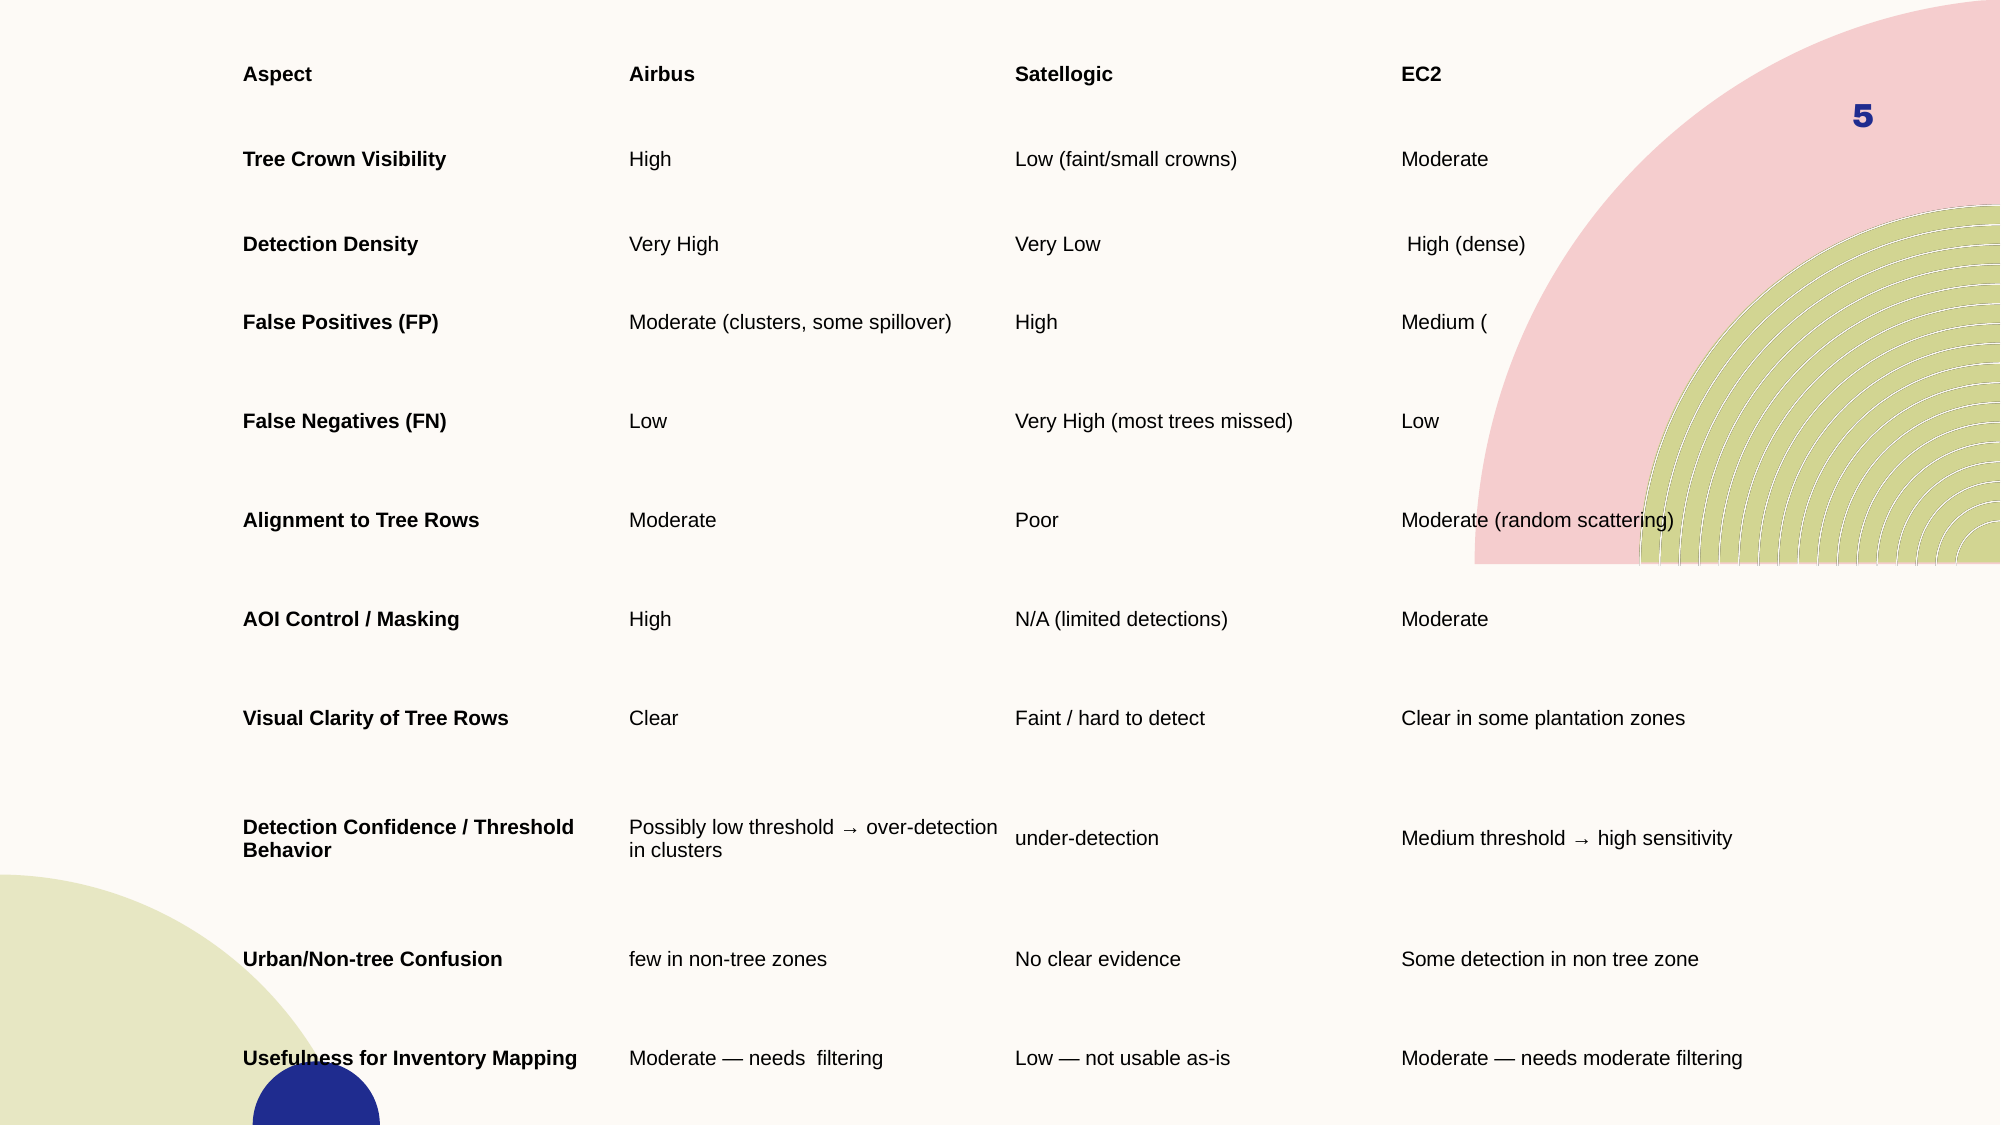

| Aspect | Airbus | Satellogic | EC2 |
| --- | --- | --- | --- |
| Tree Crown Visibility | High | Low (faint/small crowns) | Moderate |
| Detection Density | Very High | Very Low | High (dense) |
| False Positives (FP) | Moderate (clusters, some spillover) | High | Medium ( |
| False Negatives (FN) | Low | Very High (most trees missed) | Low |
| Alignment to Tree Rows | Moderate | Poor | Moderate (random scattering) |
| AOI Control / Masking | High | N/A (limited detections) | Moderate |
| Visual Clarity of Tree Rows | Clear | Faint / hard to detect | Clear in some plantation zones |
| Detection Confidence / Threshold Behavior | Possibly low threshold → over-detection in clusters | under-detection | Medium threshold → high sensitivity |
| Urban/Non-tree Confusion | few in non-tree zones | No clear evidence | Some detection in non tree zone |
| Usefulness for Inventory Mapping | Moderate — needs filtering | Low — not usable as-is | Moderate — needs moderate filtering |
5